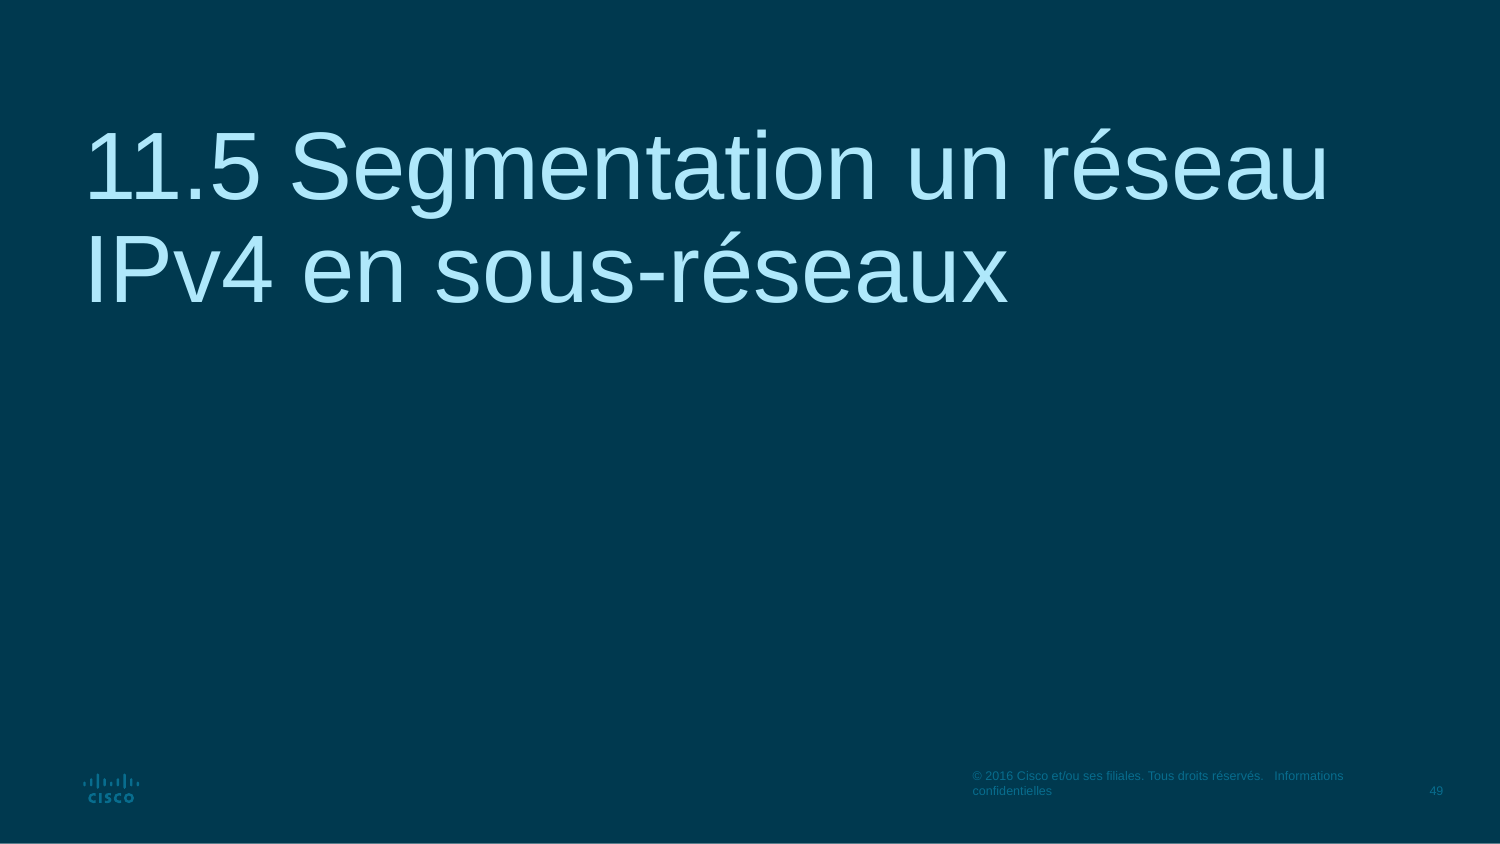

# 11.5 Segmentation un réseau IPv4 en sous-réseaux